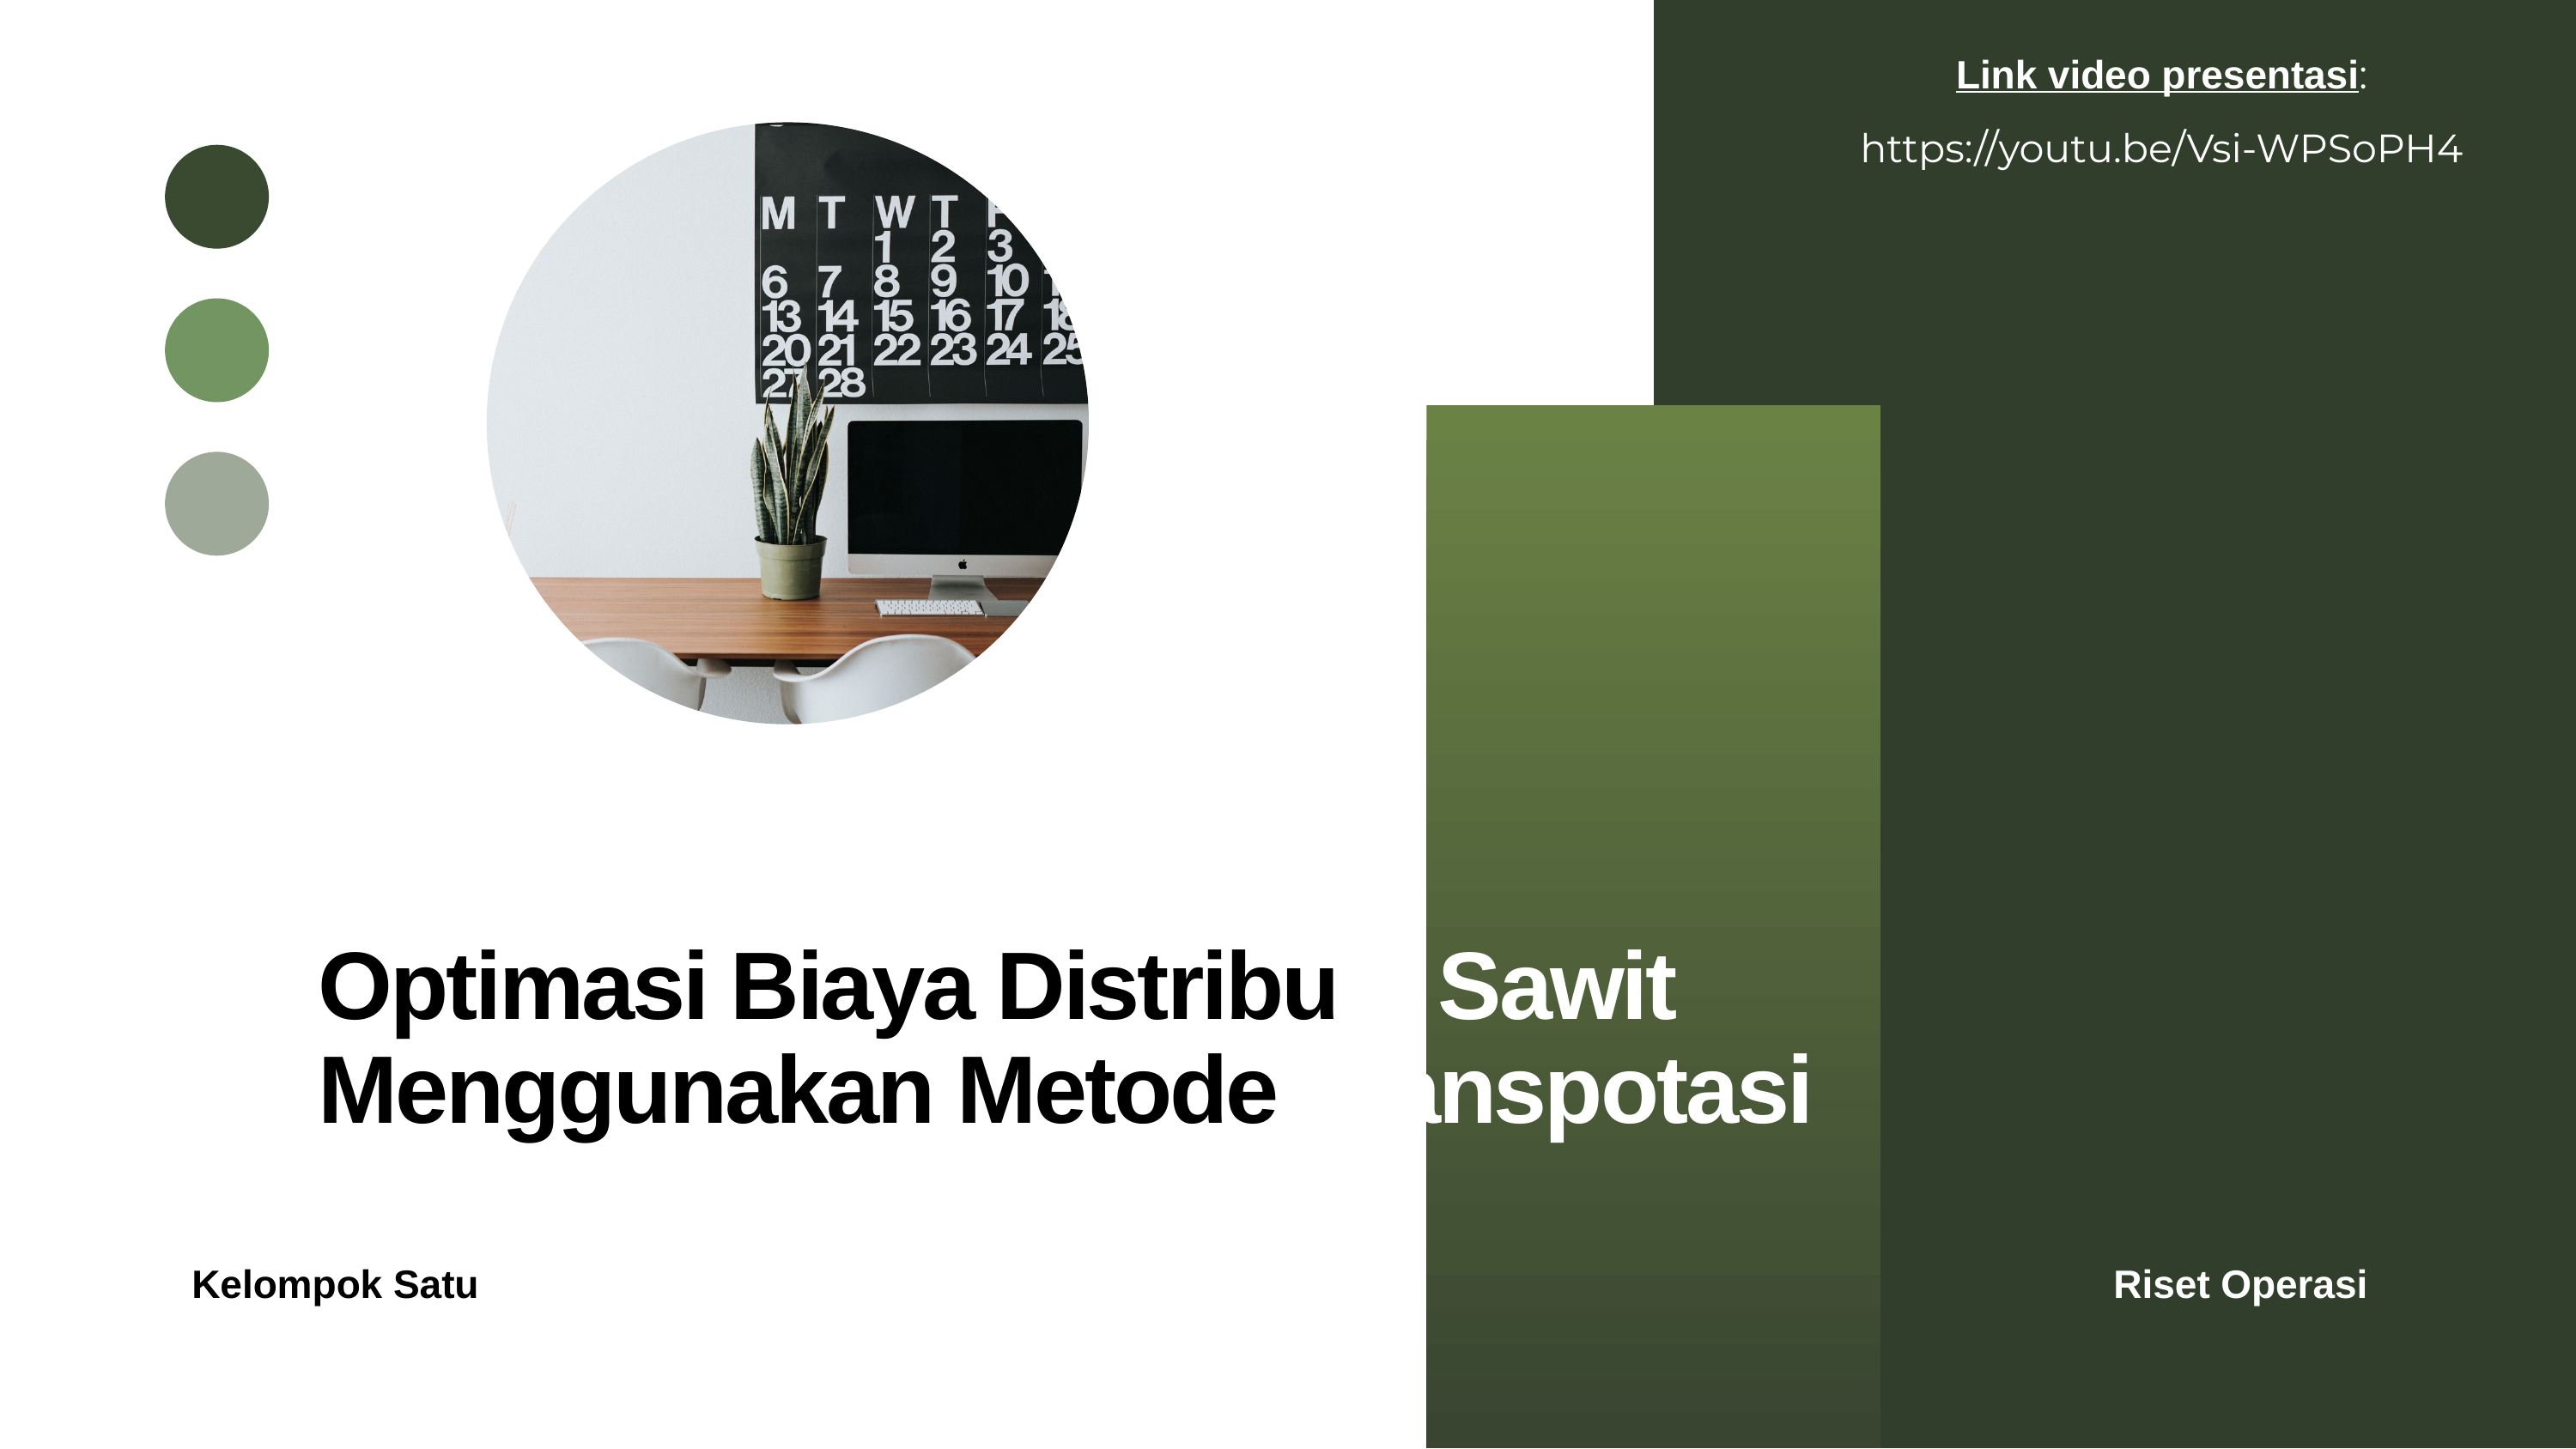

Link video presentasi:
https://youtu.be/Vsi-WPSoPH4

Optimasi Biaya Distribusi Sawit Menggunakan Metode Transpotasi
Kelompok Satu
Riset Operasi